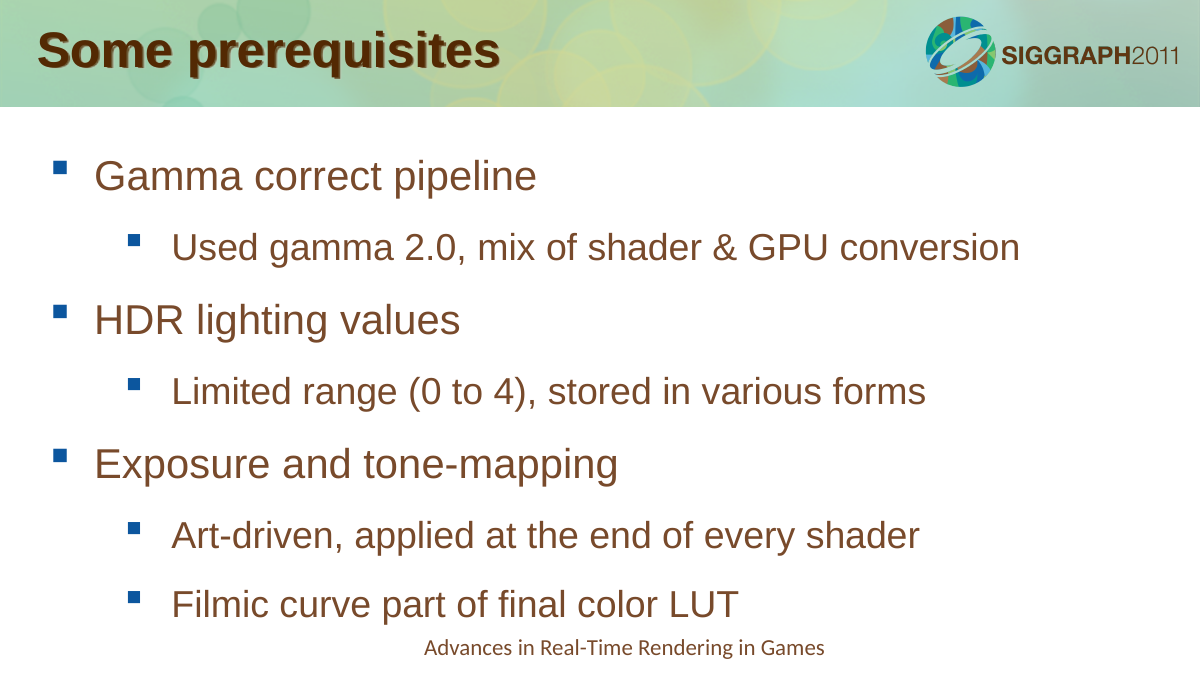

Some prerequisites
Gamma correct pipeline
Used gamma 2.0, mix of shader & GPU conversion
HDR lighting values
Limited range (0 to 4), stored in various forms
Exposure and tone-mapping
Art-driven, applied at the end of every shader
Filmic curve part of final color LUT